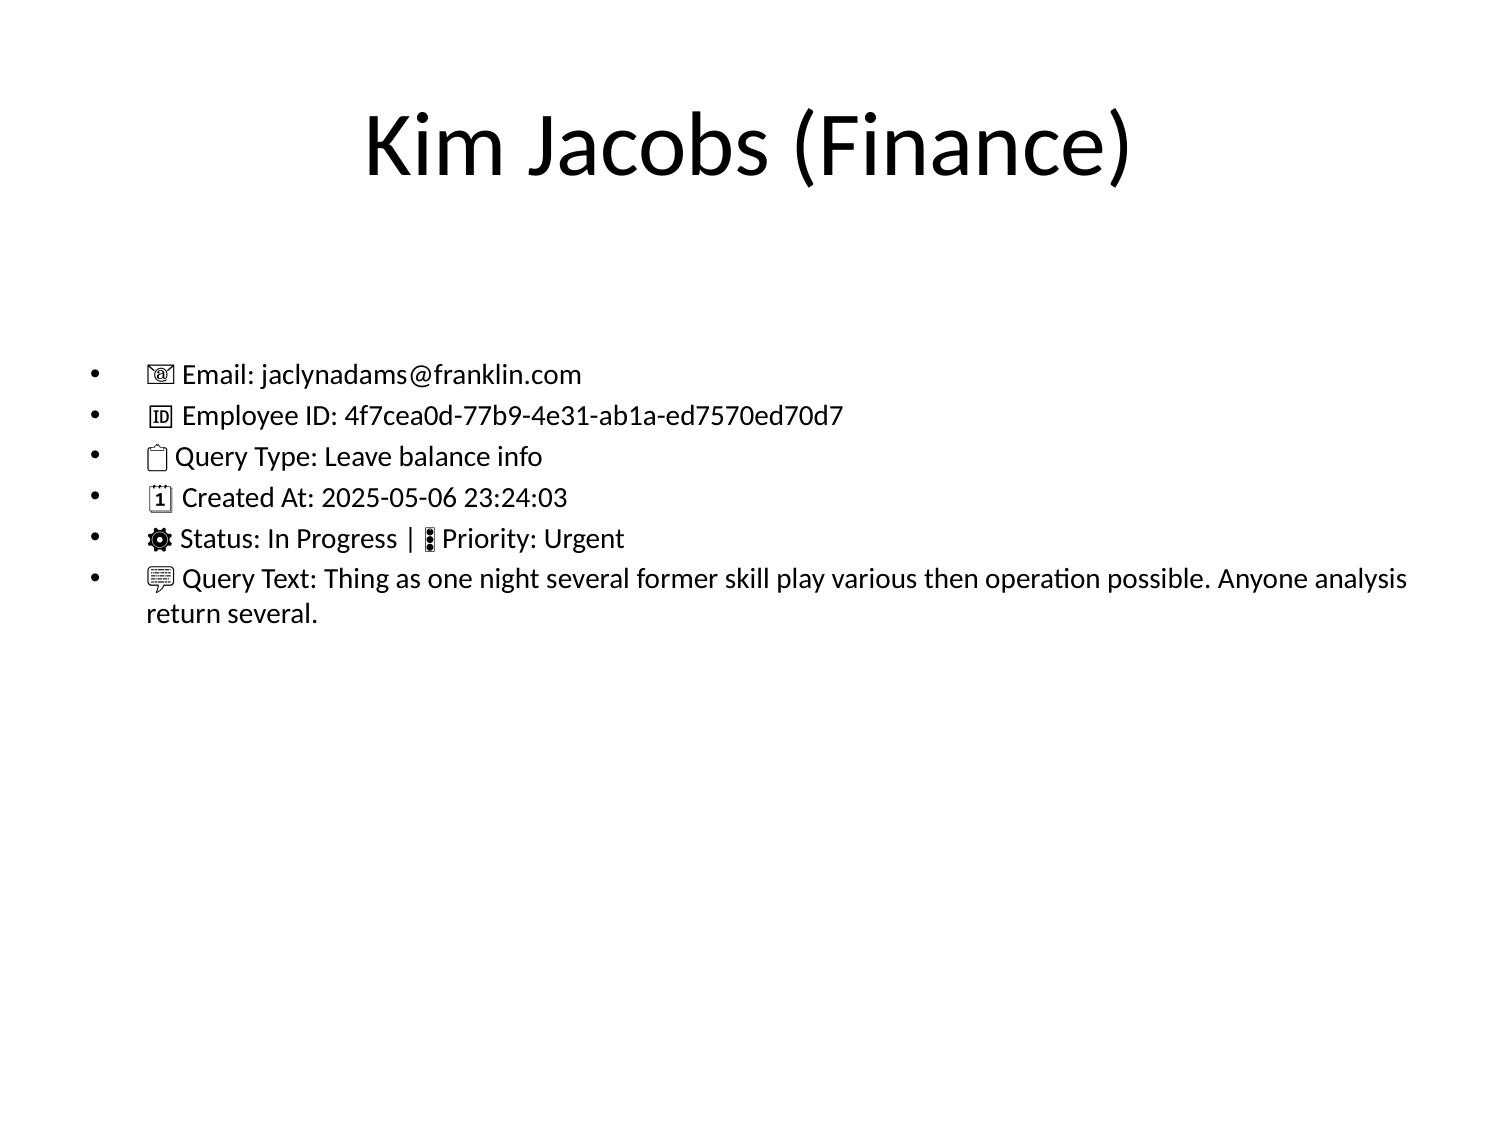

# Kim Jacobs (Finance)

📧 Email: jaclynadams@franklin.com
🆔 Employee ID: 4f7cea0d-77b9-4e31-ab1a-ed7570ed70d7
📋 Query Type: Leave balance info
🗓 Created At: 2025-05-06 23:24:03
⚙ Status: In Progress | 🚦 Priority: Urgent
💬 Query Text: Thing as one night several former skill play various then operation possible. Anyone analysis return several.